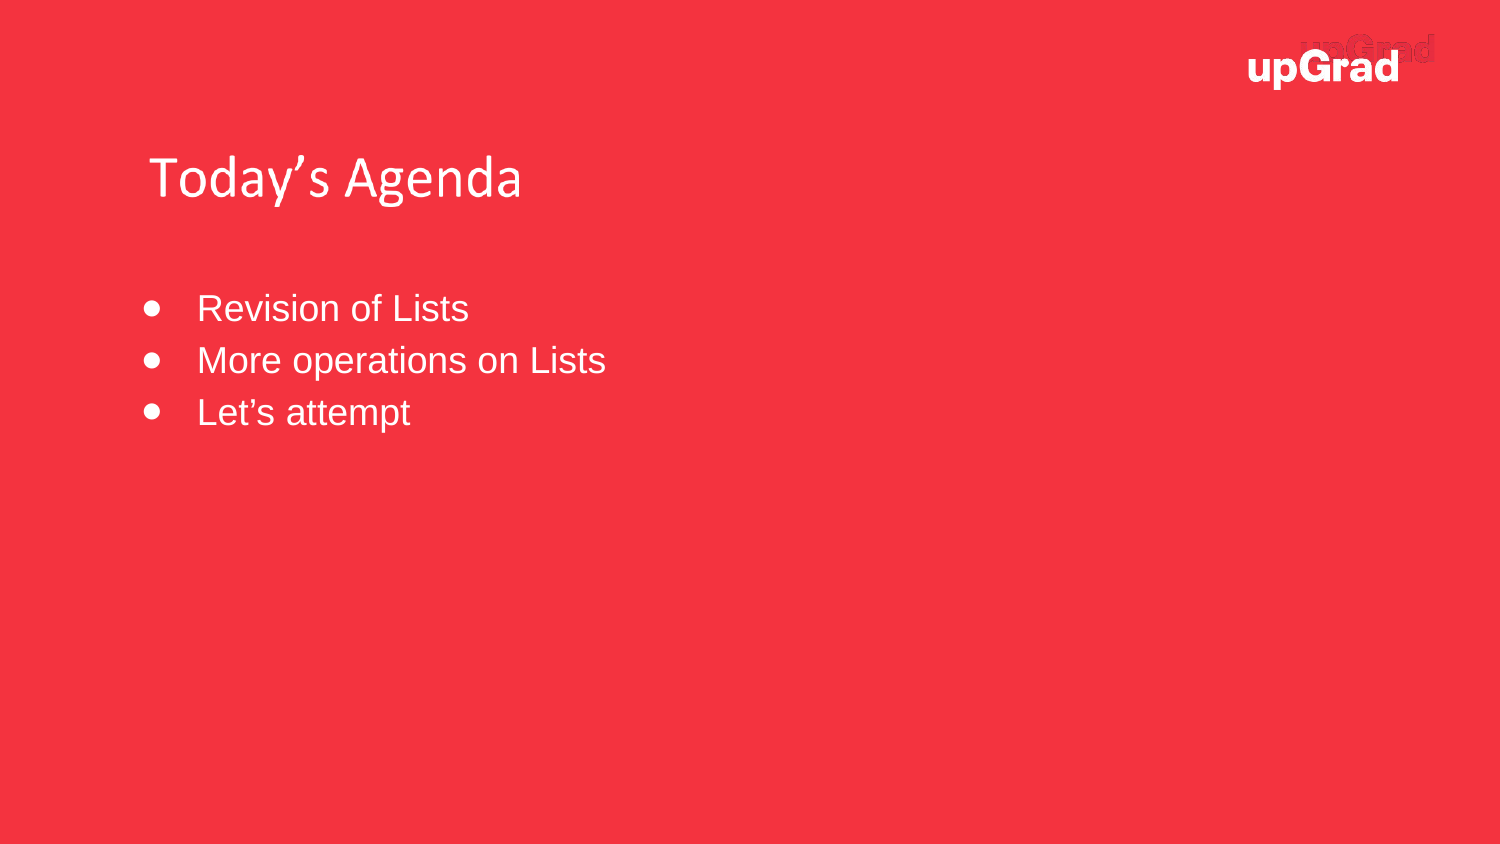

Revision of Lists
More operations on Lists
Let’s attempt